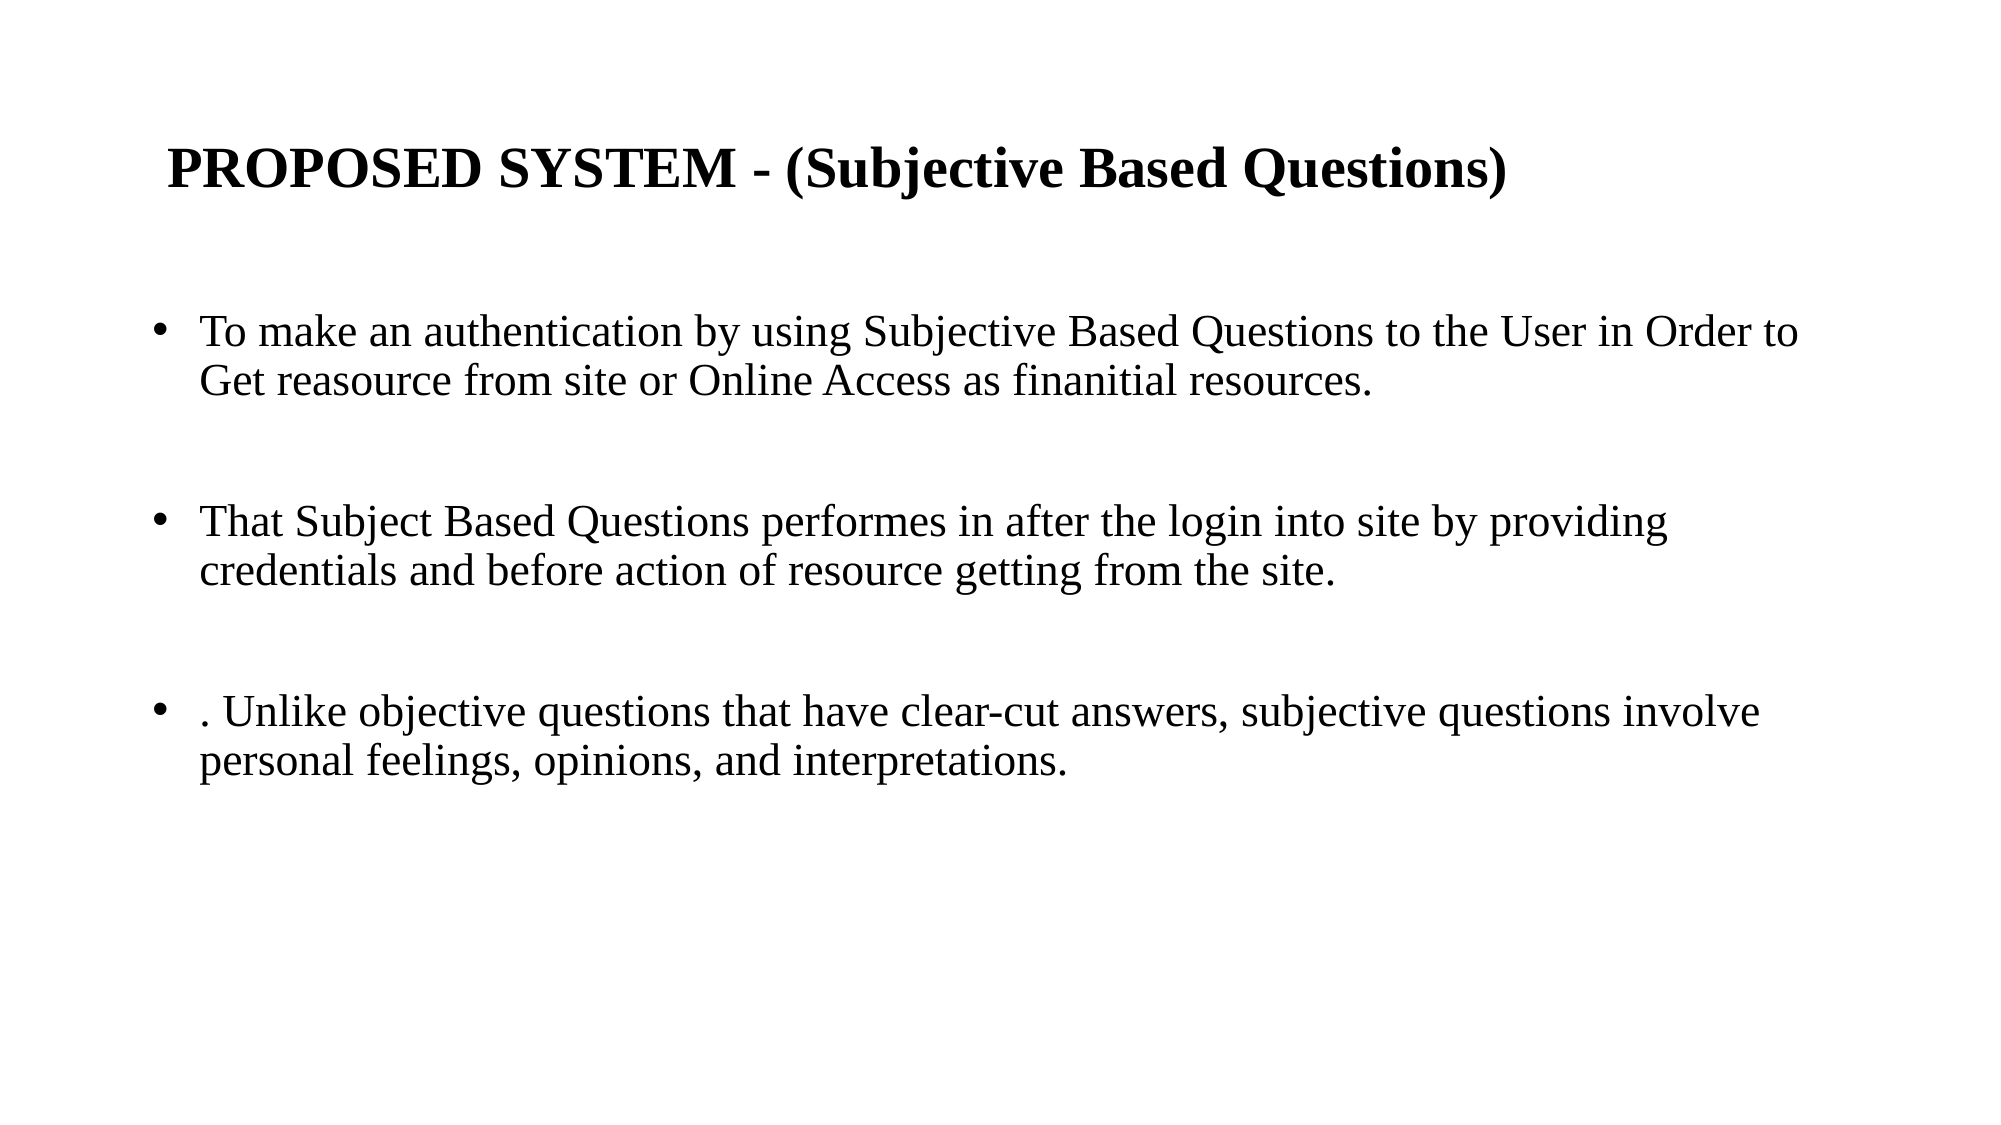

# PROPOSED SYSTEM - (Subjective Based Questions)
To make an authentication by using Subjective Based Questions to the User in Order to Get reasource from site or Online Access as finanitial resources.

That Subject Based Questions performes in after the login into site by providing credentials and before action of resource getting from the site.

. Unlike objective questions that have clear-cut answers, subjective questions involve personal feelings, opinions, and interpretations.